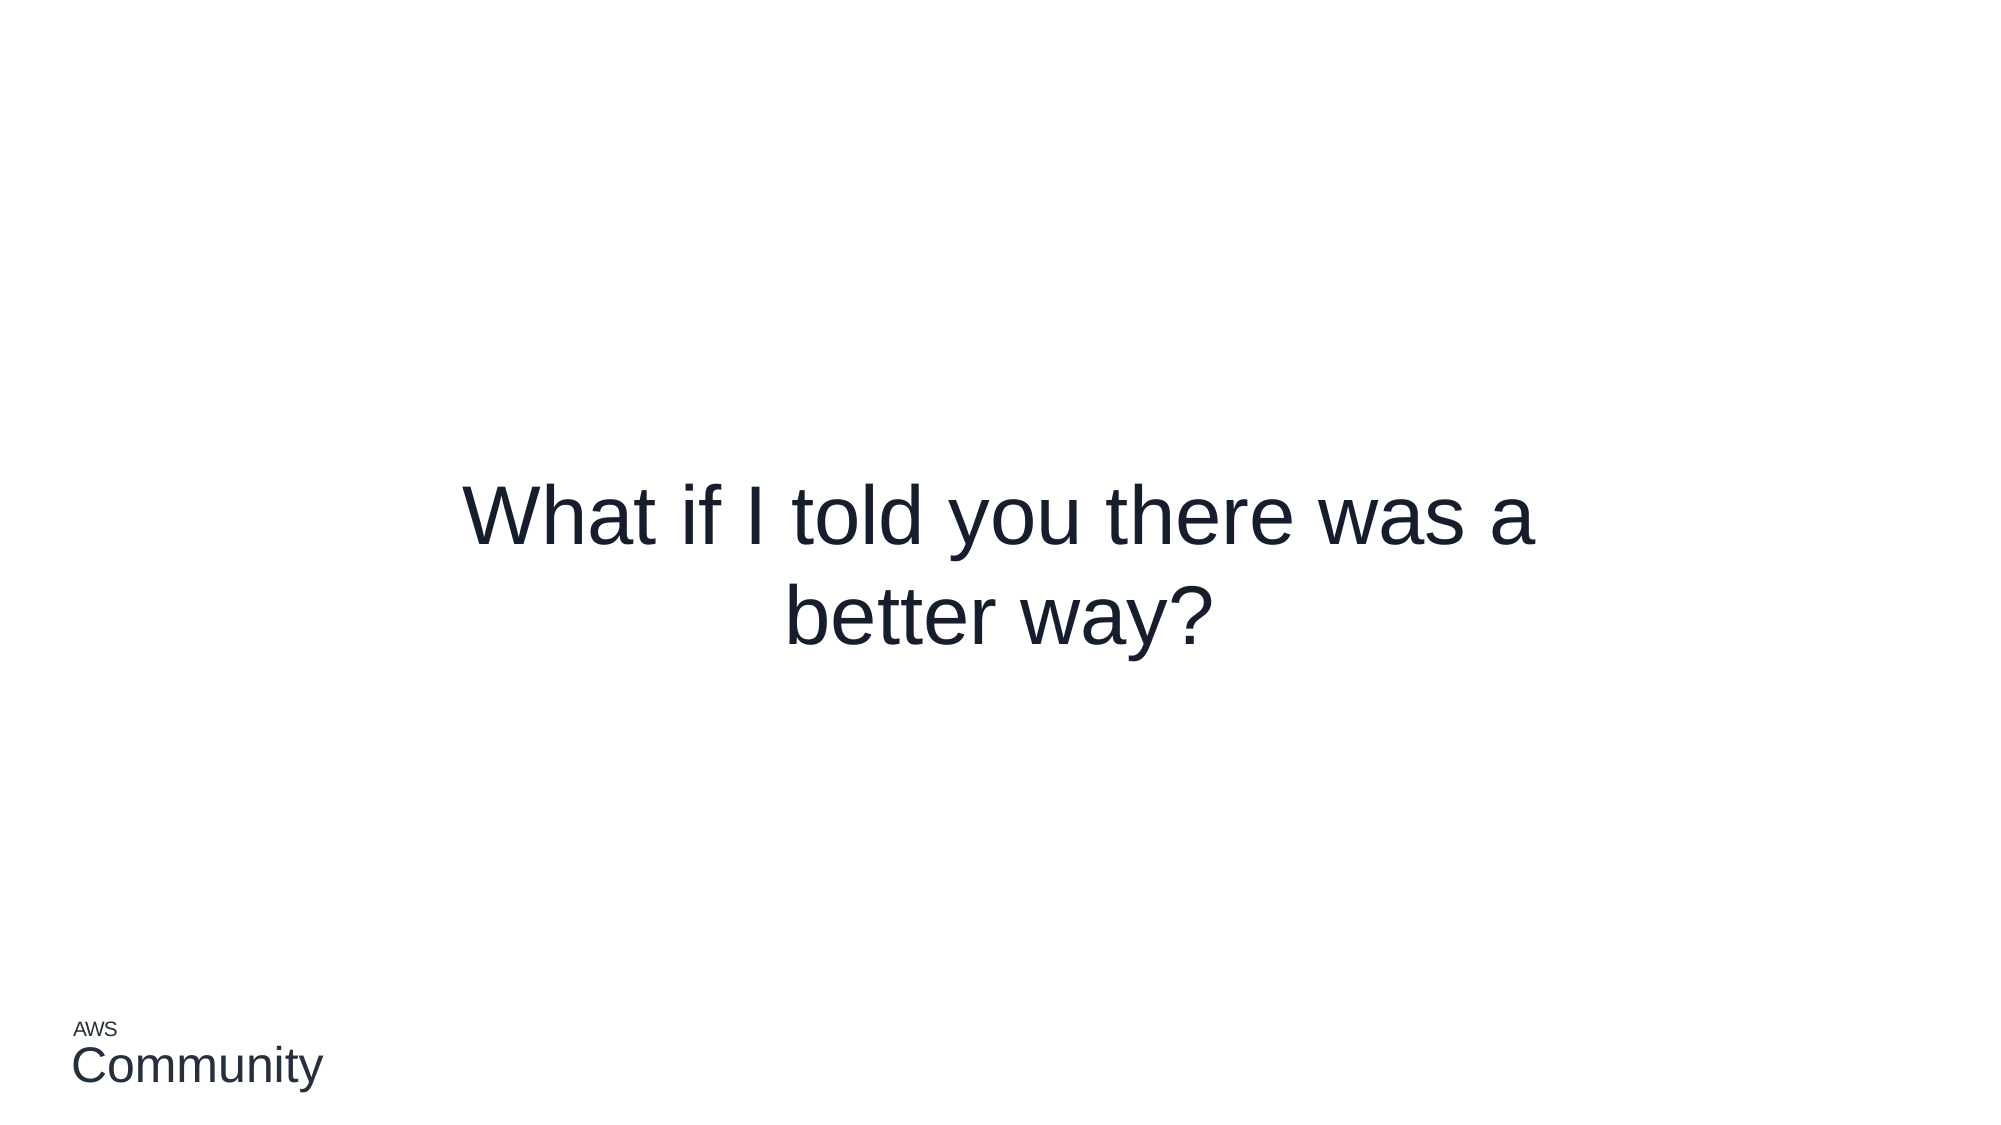

What if I told you there was a better way?